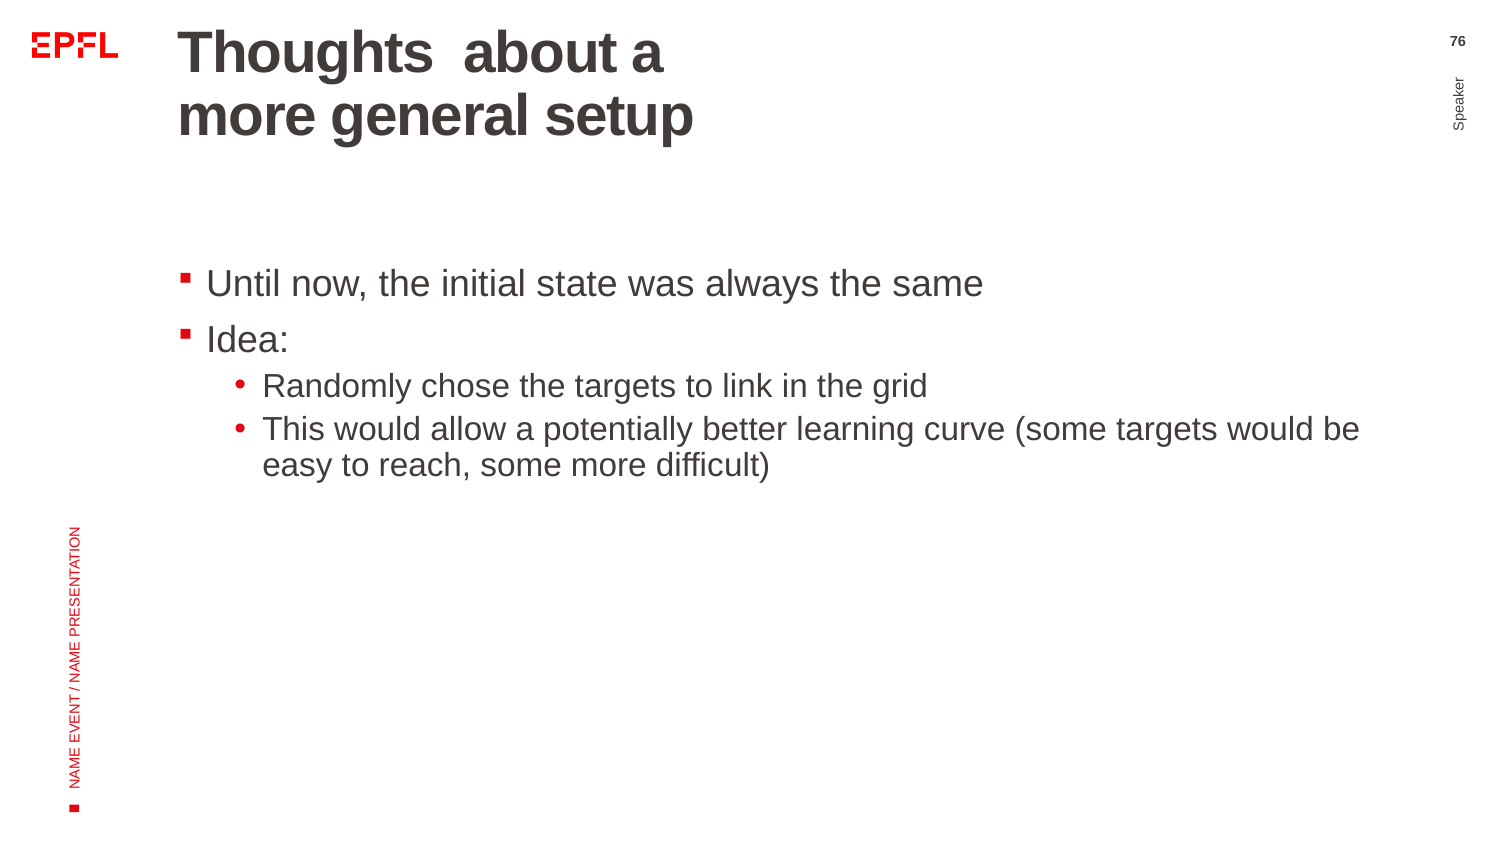

# Thoughts  about a more general setup
76
Until now, the initial state was always the same
Idea:
Randomly chose the targets to link in the grid
This would allow a potentially better learning curve (some targets would be easy to reach, some more difficult)
Speaker
NAME EVENT / NAME PRESENTATION